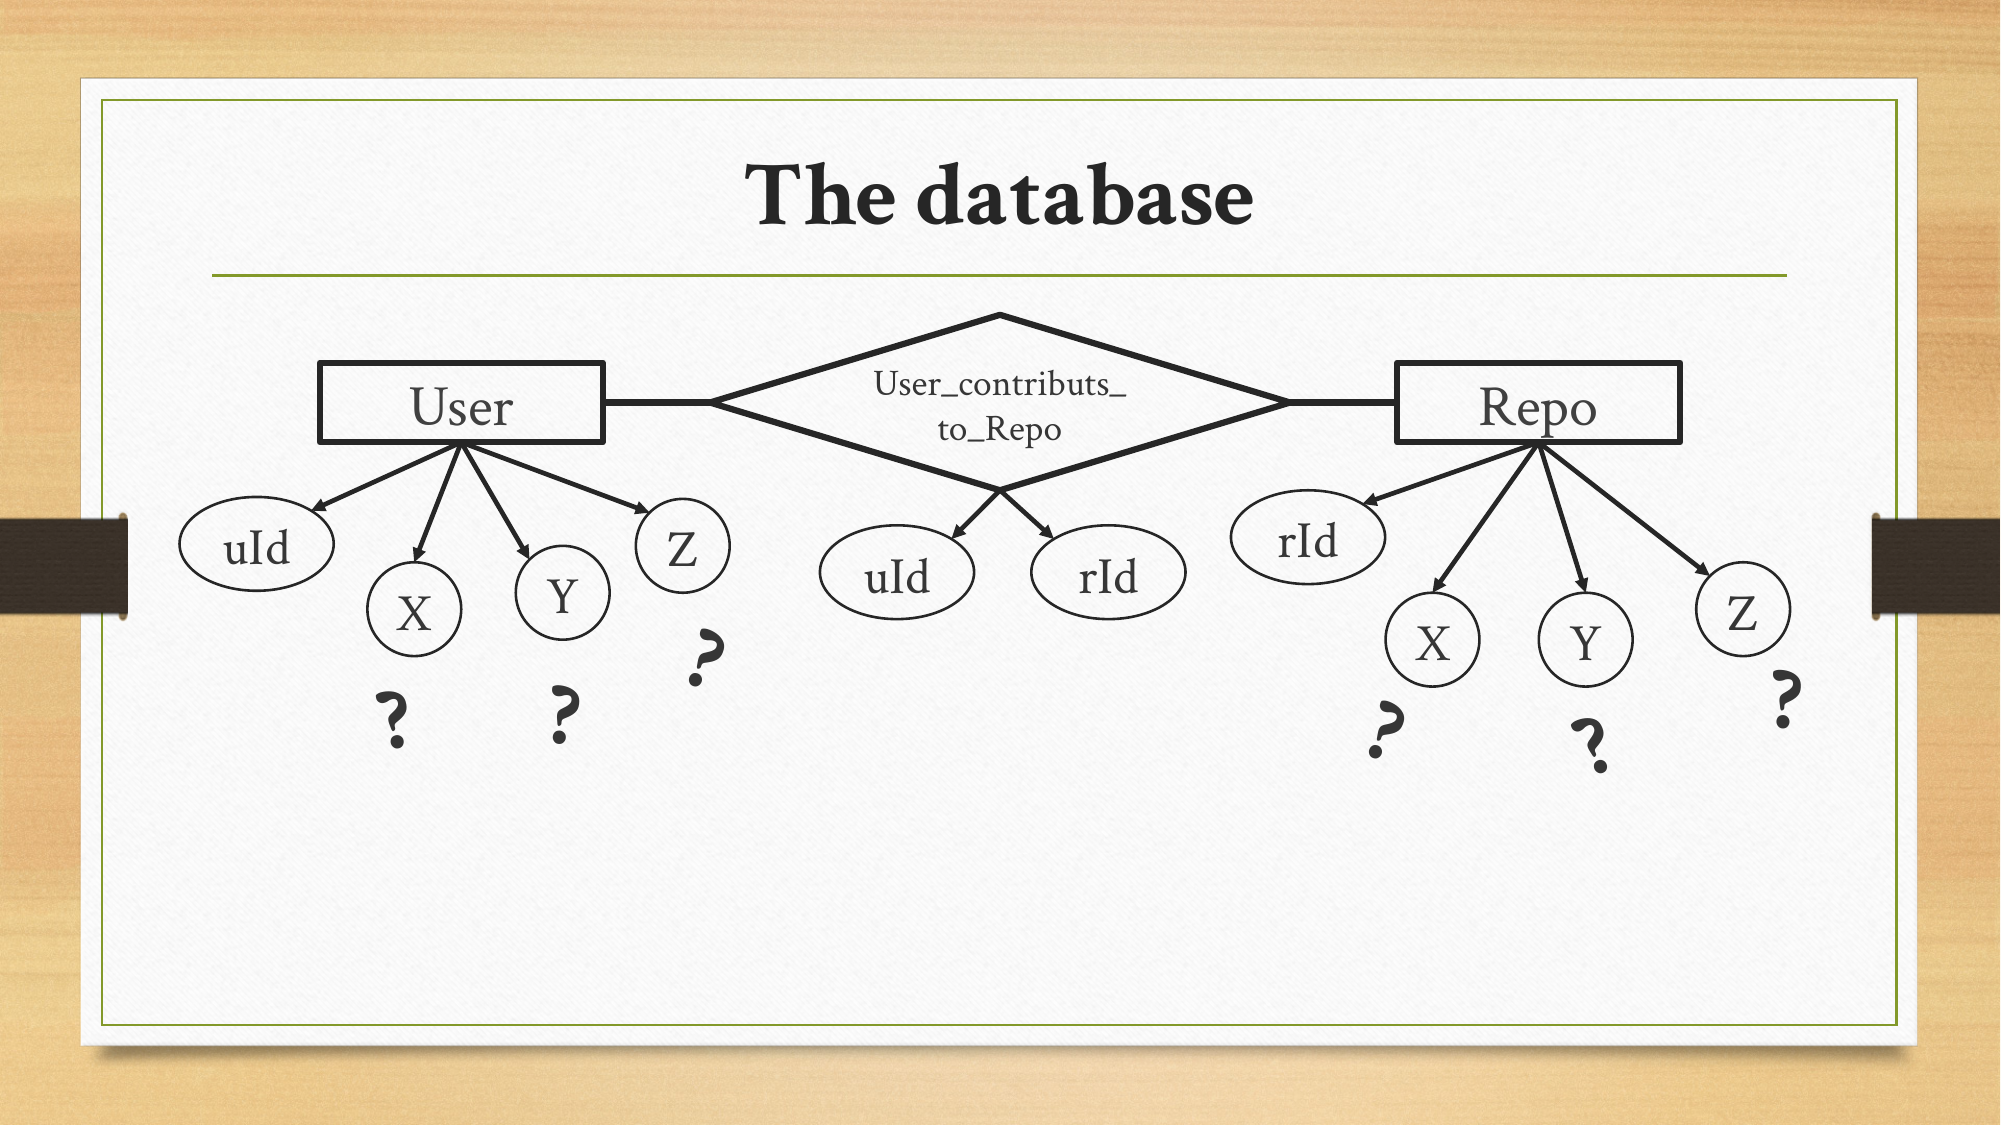

# The database
User_contributs_to_Repo
User
Repo
rId
uId
Z
uId
rId
Y
X
Z
X
Y
?
?
?
?
?
?